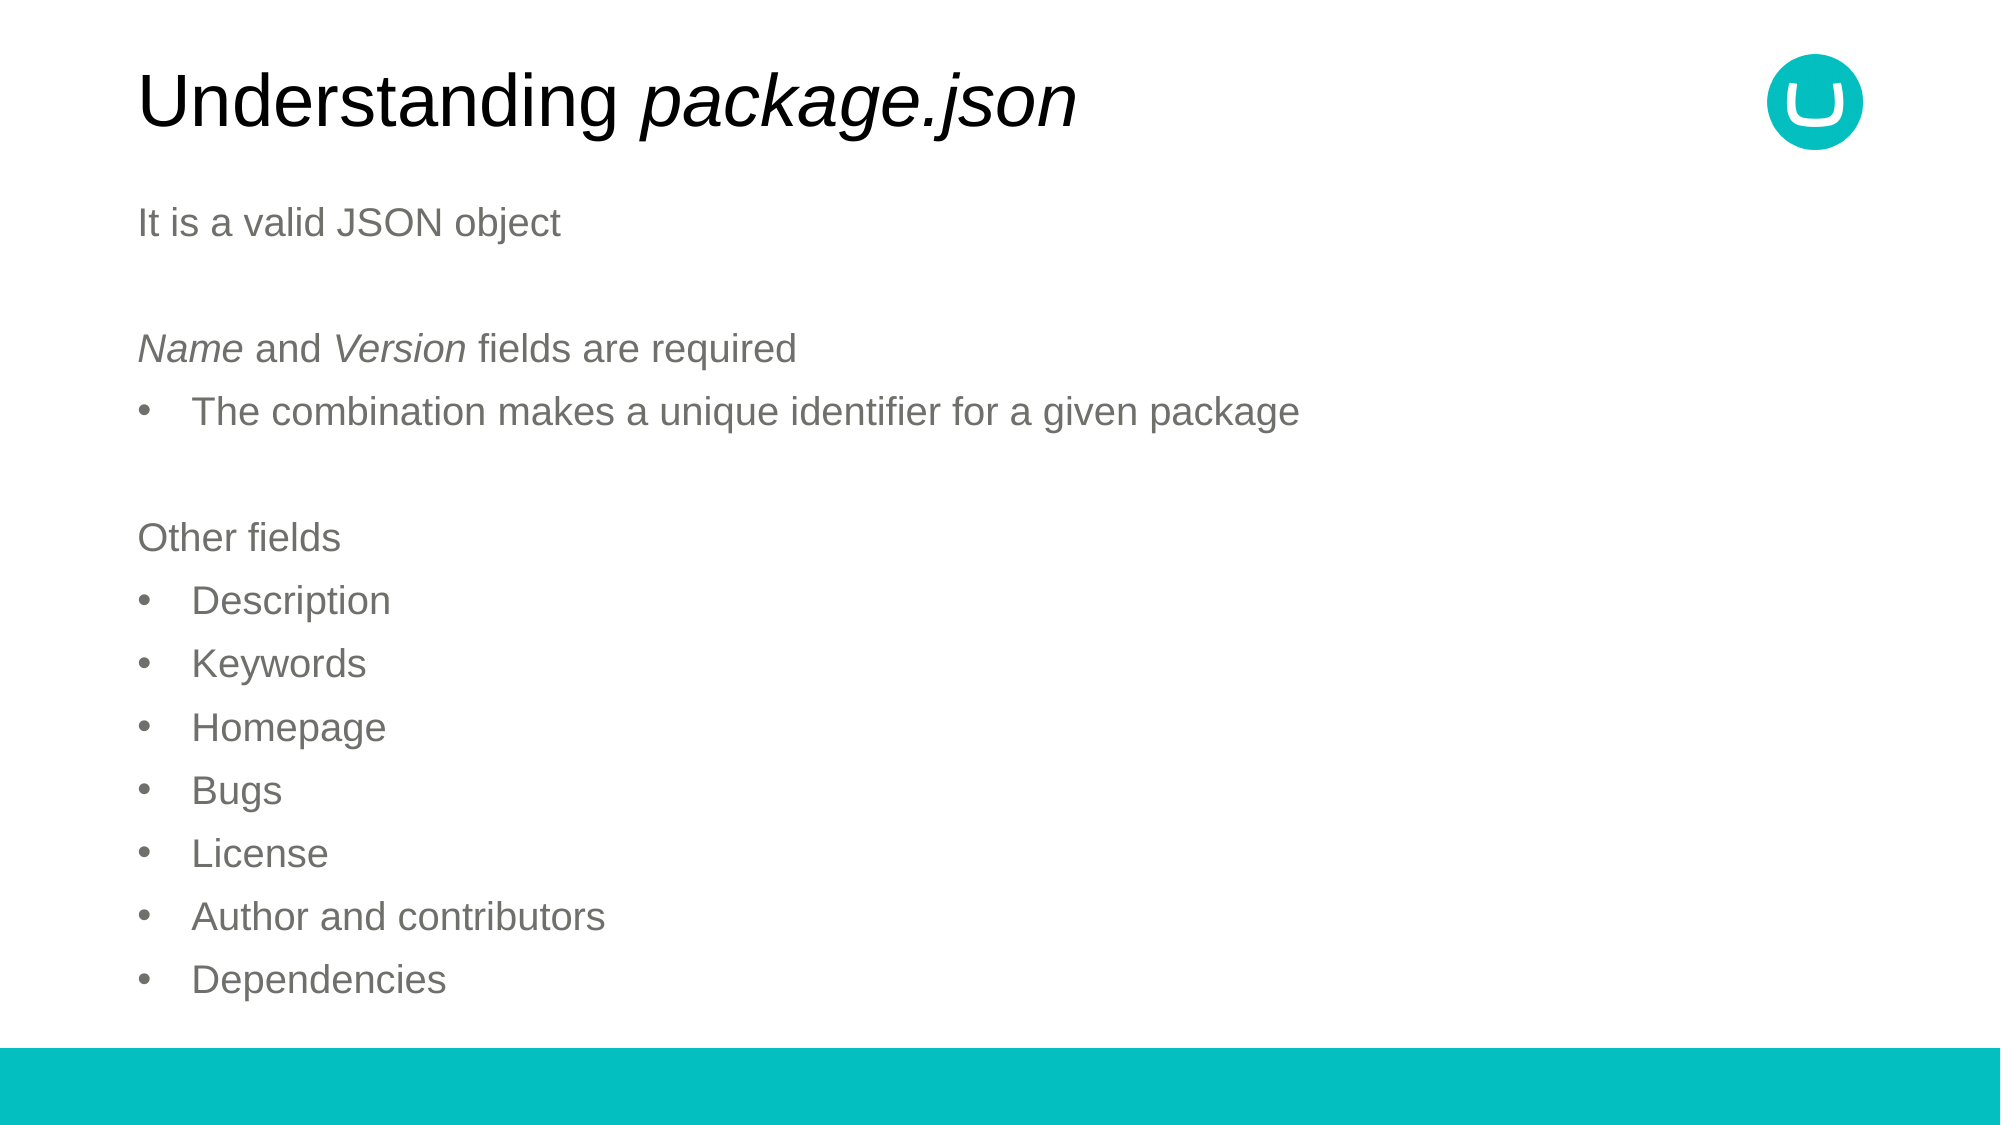

# Understanding package.json
It is a valid JSON object

Name and Version fields are required
The combination makes a unique identifier for a given package

Other fields
Description
Keywords
Homepage
Bugs
License
Author and contributors
Dependencies